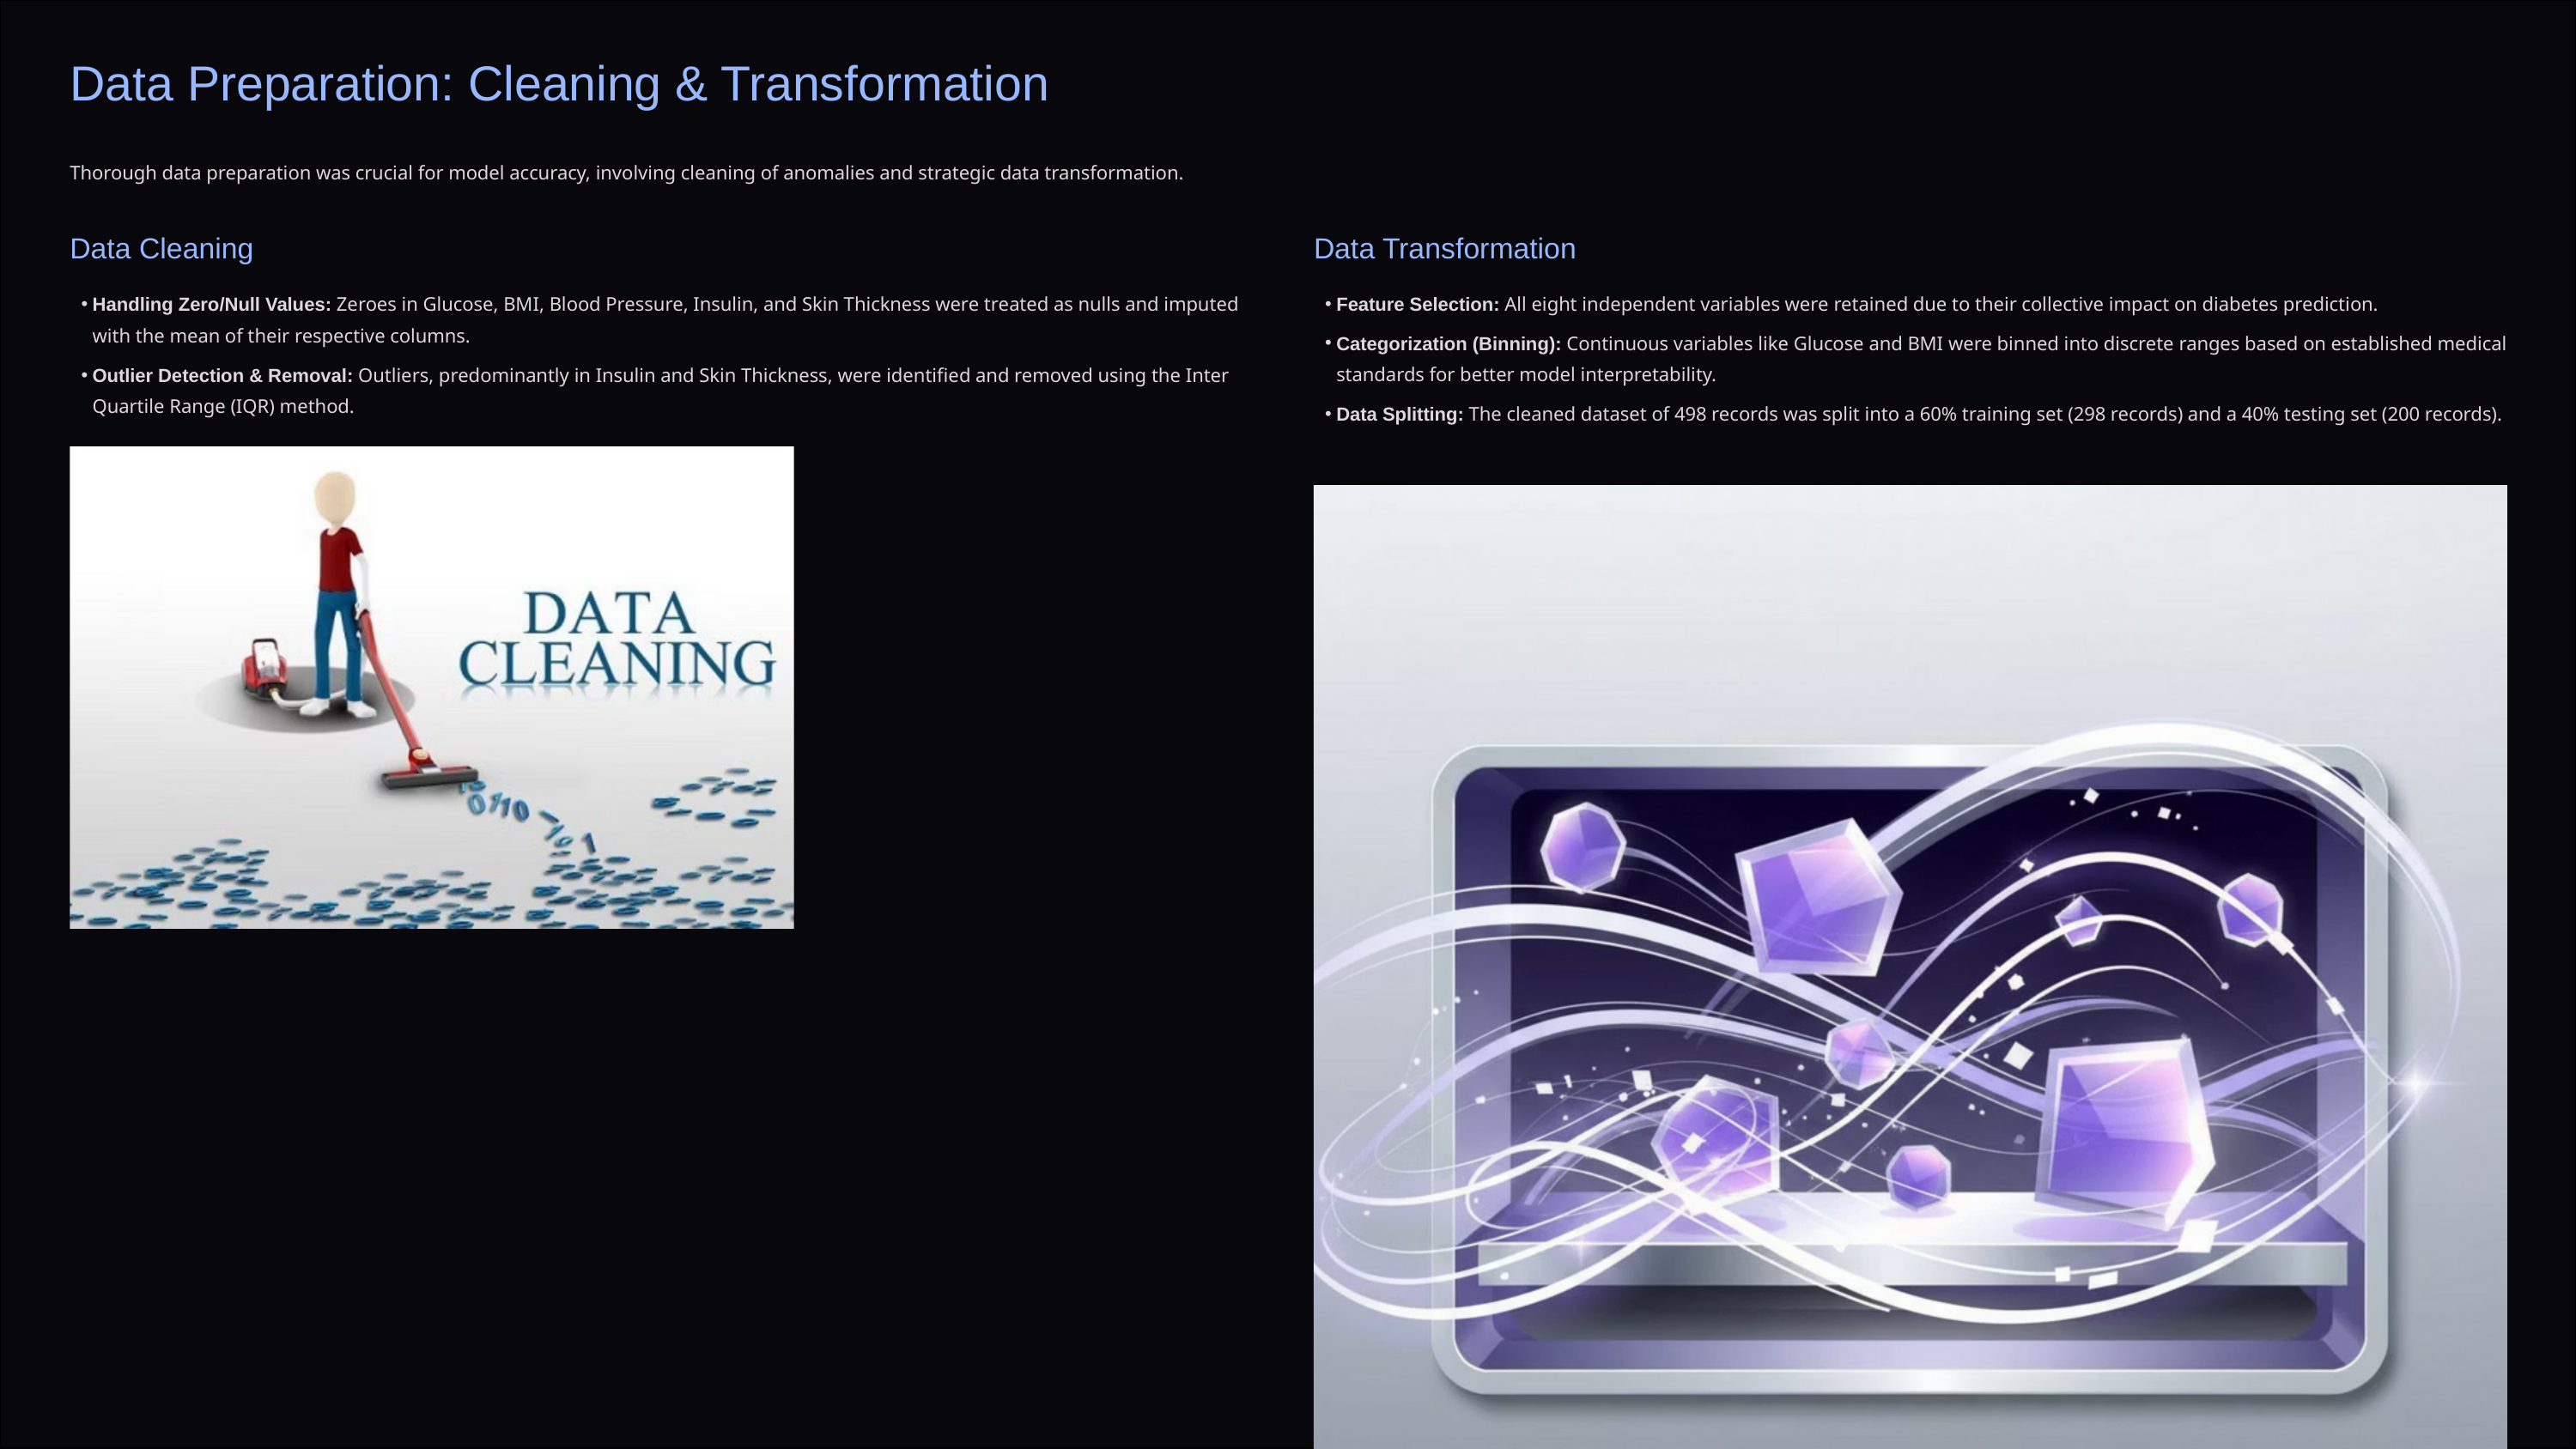

Data Preparation: Cleaning & Transformation
Thorough data preparation was crucial for model accuracy, involving cleaning of anomalies and strategic data transformation.
Data Cleaning
Data Transformation
Handling Zero/Null Values: Zeroes in Glucose, BMI, Blood Pressure, Insulin, and Skin Thickness were treated as nulls and imputed with the mean of their respective columns.
Feature Selection: All eight independent variables were retained due to their collective impact on diabetes prediction.
Categorization (Binning): Continuous variables like Glucose and BMI were binned into discrete ranges based on established medical standards for better model interpretability.
Outlier Detection & Removal: Outliers, predominantly in Insulin and Skin Thickness, were identified and removed using the Inter Quartile Range (IQR) method.
Data Splitting: The cleaned dataset of 498 records was split into a 60% training set (298 records) and a 40% testing set (200 records).